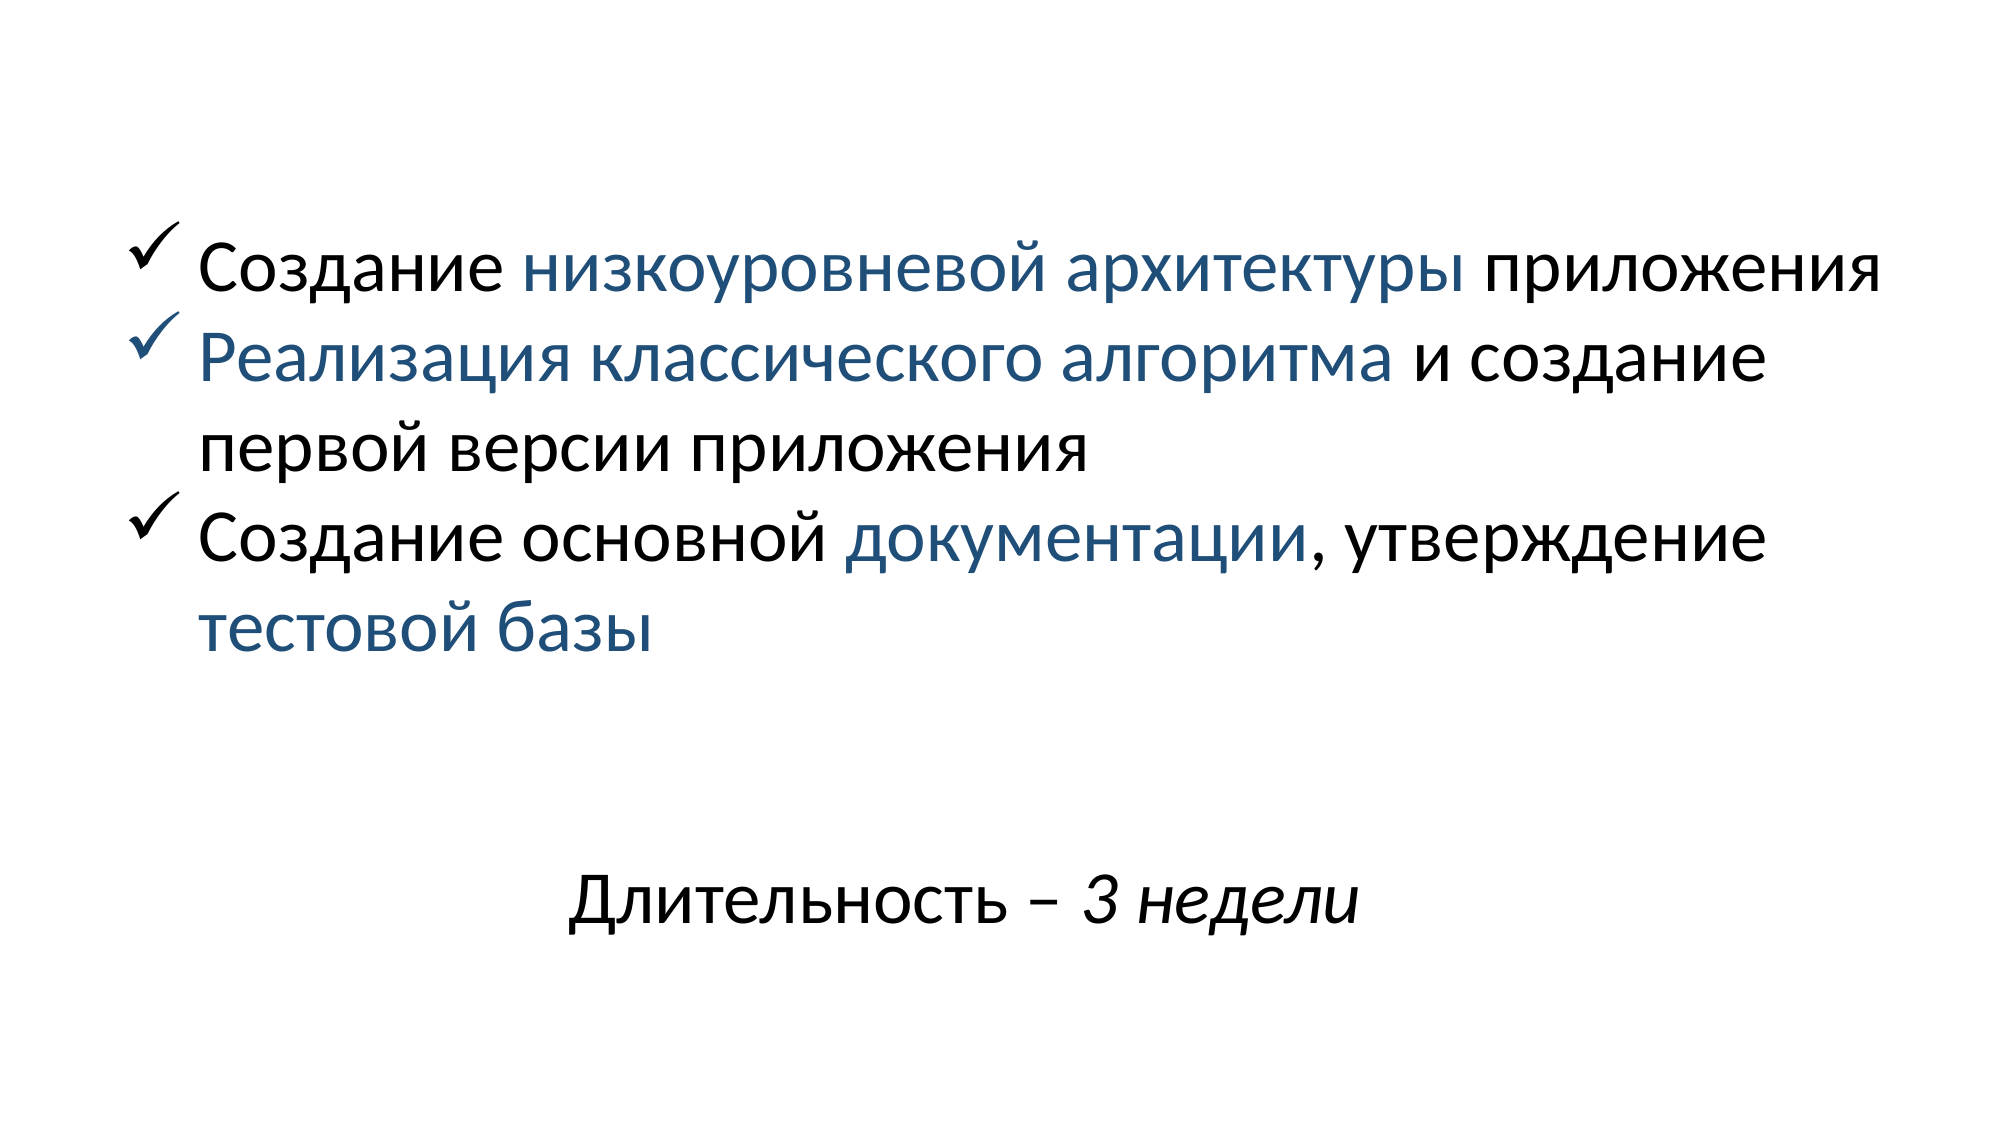

Создание низкоуровневой архитектуры приложения
Реализация классического алгоритма и создание первой версии приложения
Создание основной документации, утверждение тестовой базы
Длительность – 3 недели